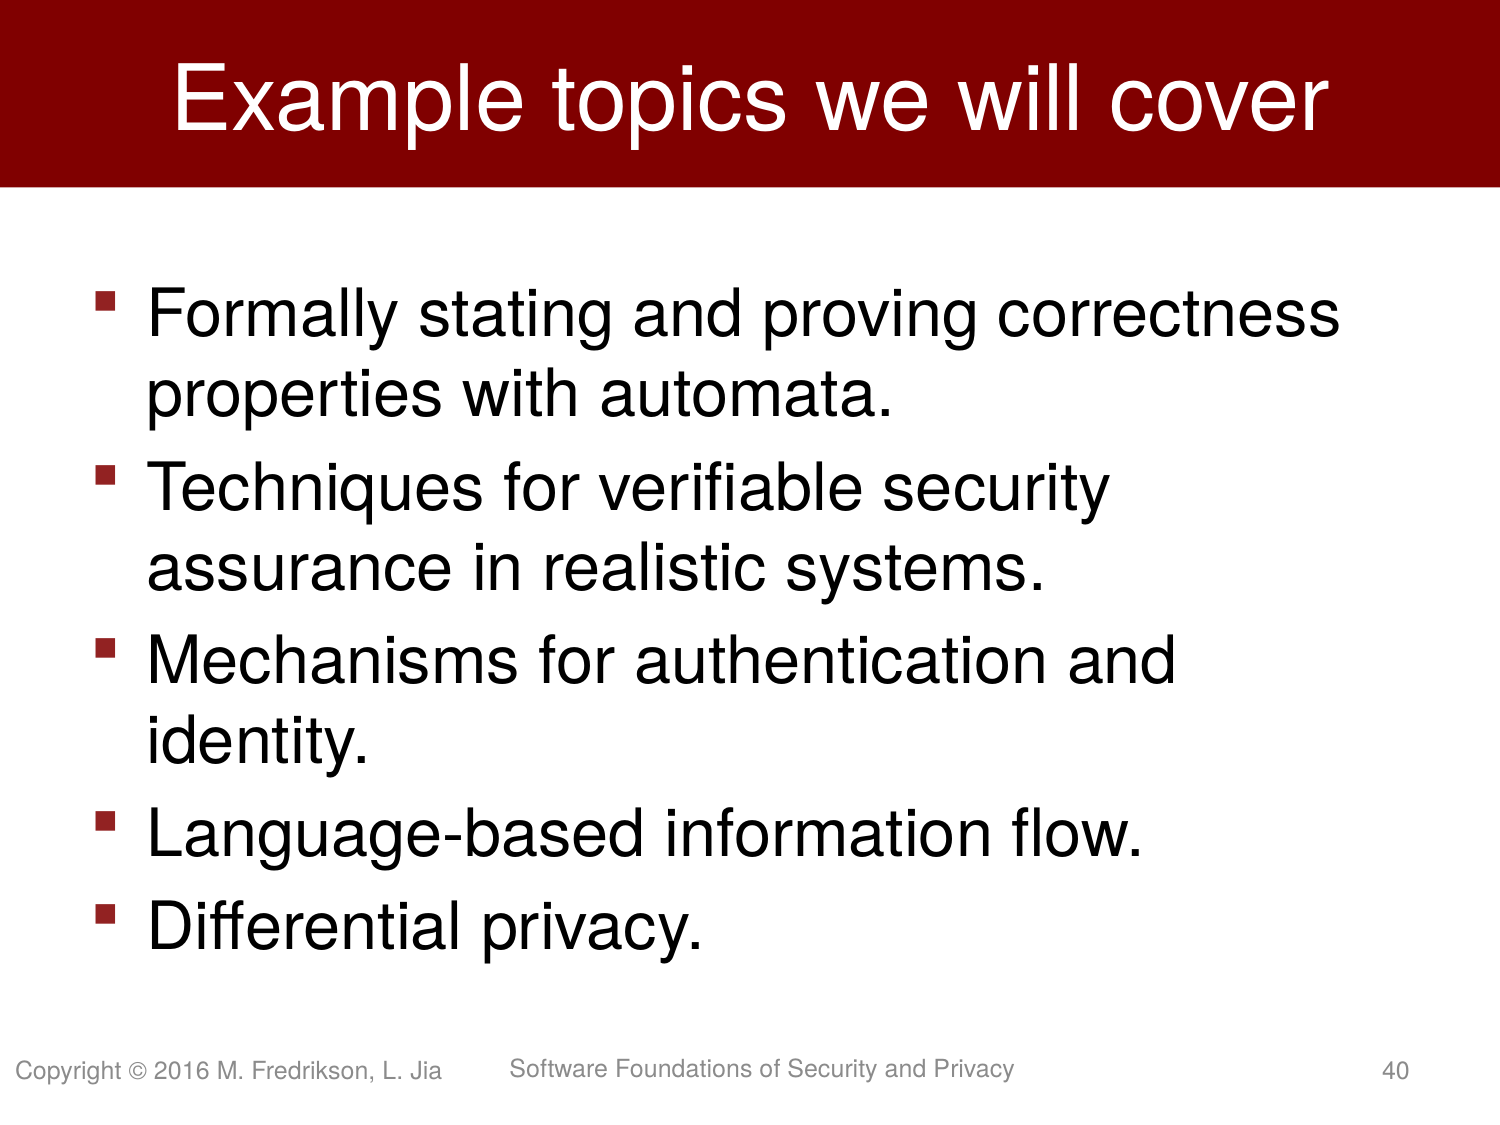

# Example topics we will cover
Formally stating and proving correctness properties with automata.
Techniques for verifiable security assurance in realistic systems.
Mechanisms for authentication and identity.
Language-based information flow.
Differential privacy.
Copyright © 2016 M. Fredrikson, L. Jia
40